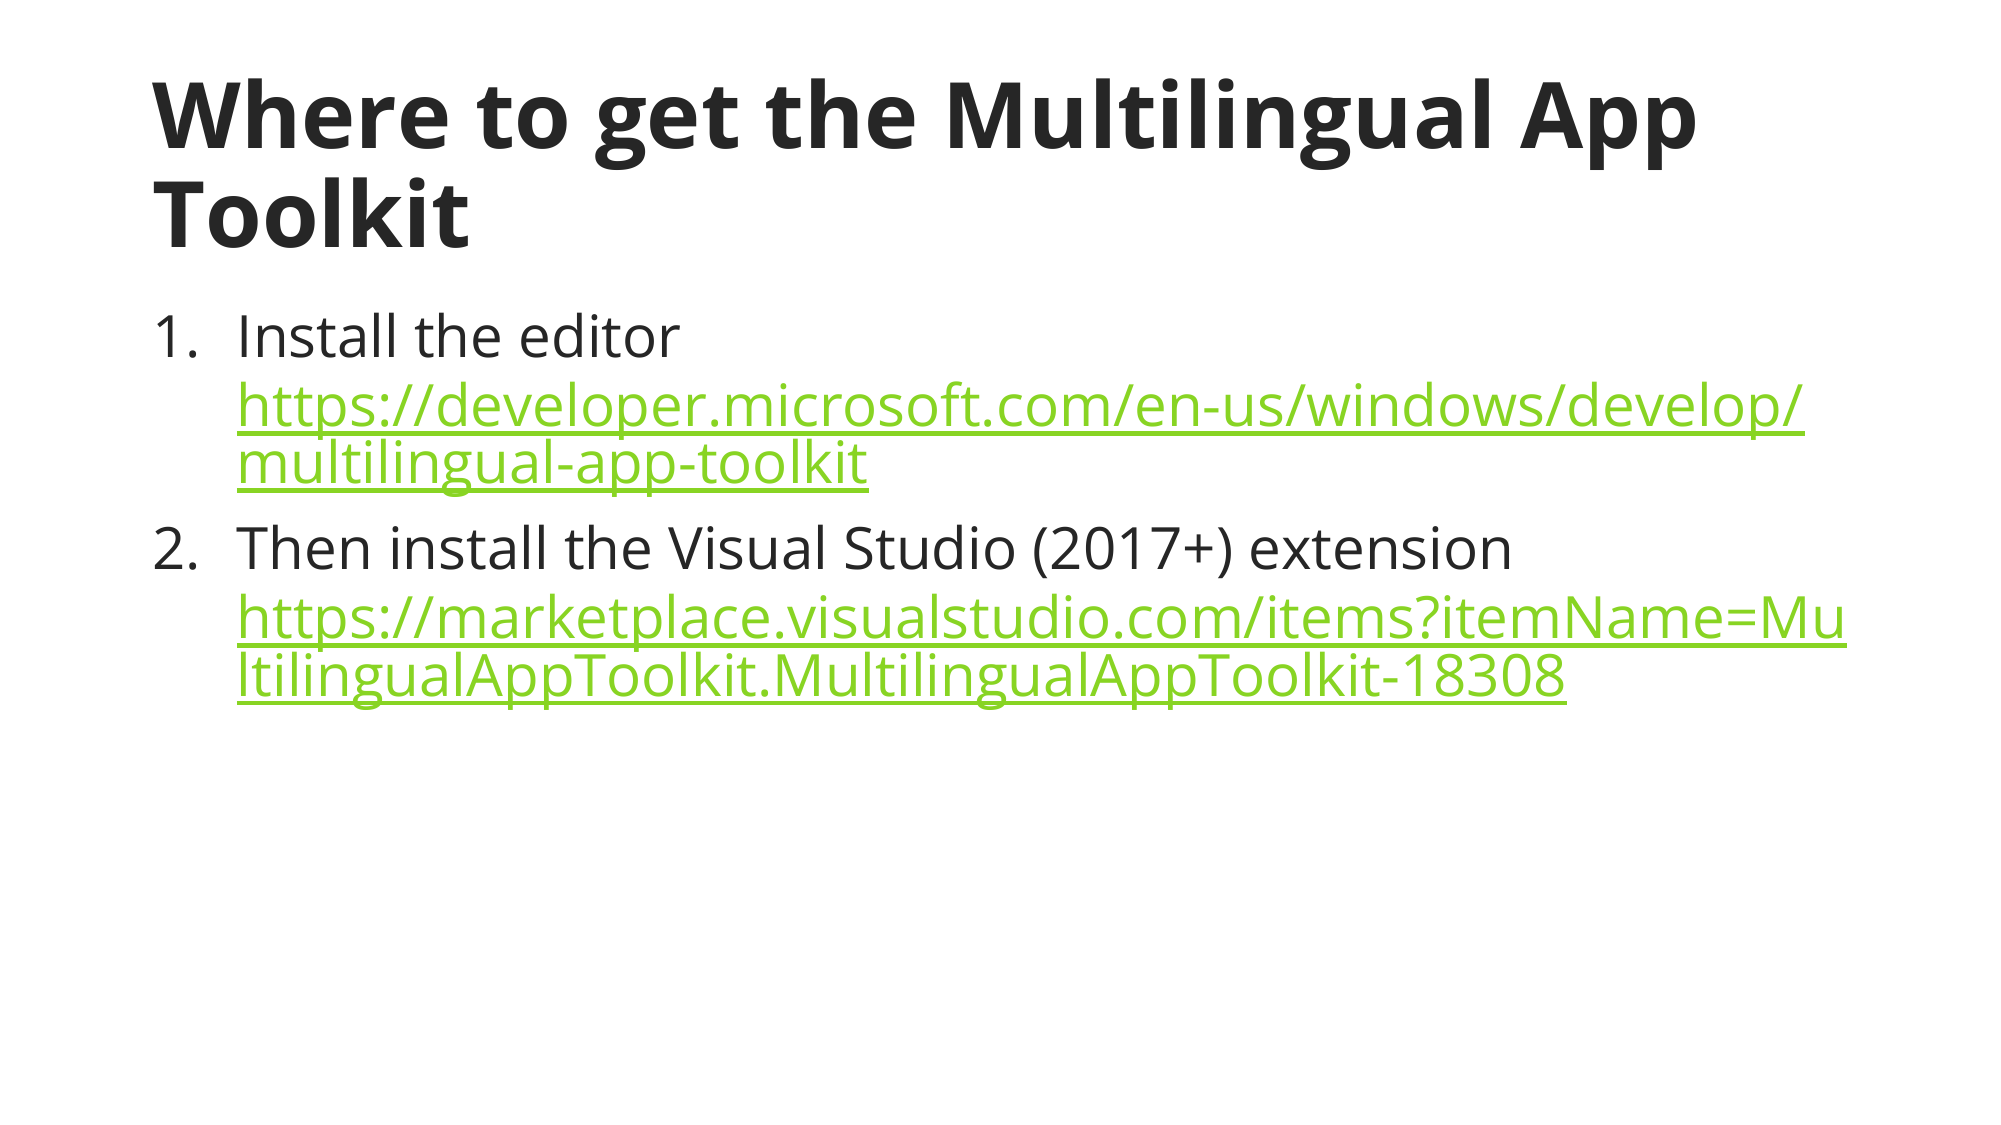

# Where to get the Multilingual App Toolkit
Install the editor
https://developer.microsoft.com/en-us/windows/develop/multilingual-app-toolkit
Then install the Visual Studio (2017+) extension
https://marketplace.visualstudio.com/items?itemName=MultilingualAppToolkit.MultilingualAppToolkit-18308